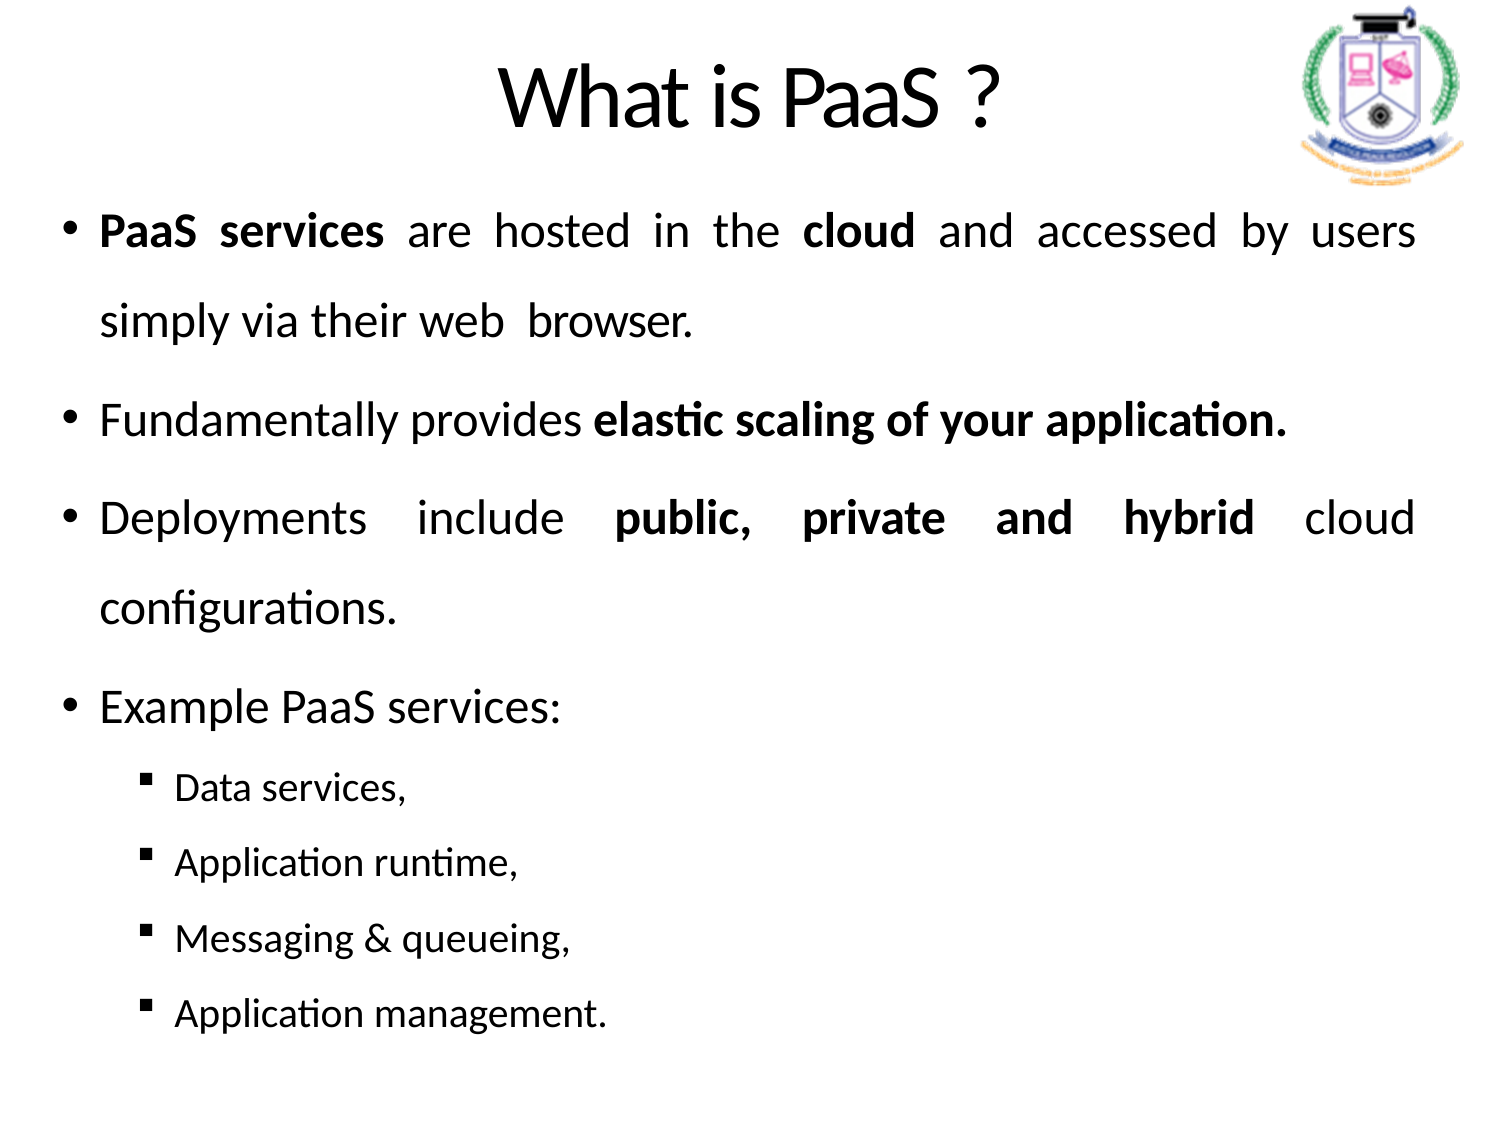

# What is PaaS ?
PaaS services are hosted in the cloud and accessed by users simply via their web  browser.
Fundamentally provides elastic scaling of your application.
Deployments include public, private and hybrid cloud configurations.
Example PaaS services:
Data services,
Application runtime,
Messaging & queueing,
Application management.